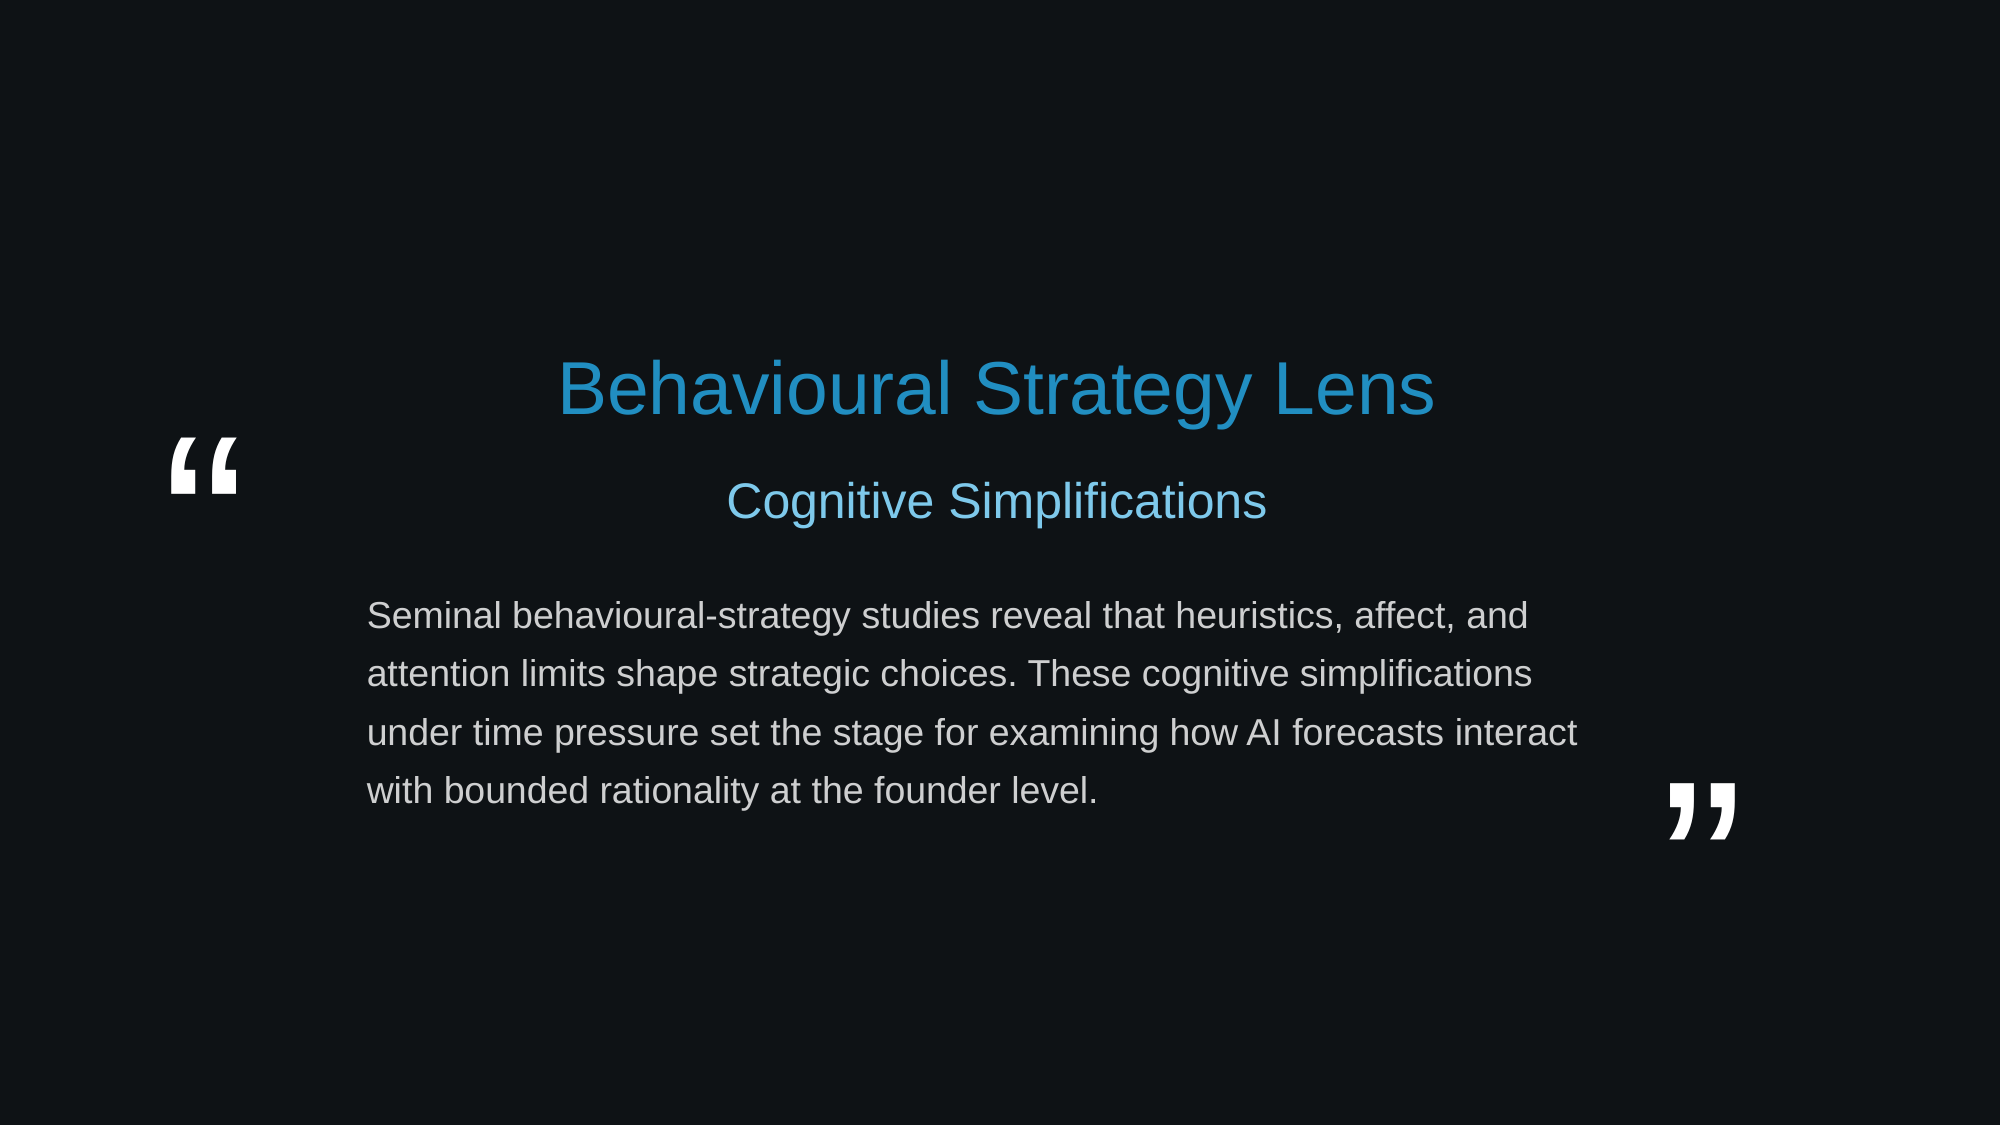

Behavioural Strategy Lens
“
Cognitive Simplifications
Seminal behavioural-strategy studies reveal that heuristics, affect, and attention limits shape strategic choices. These cognitive simplifications under time pressure set the stage for examining how AI forecasts interact with bounded rationality at the founder level.
“